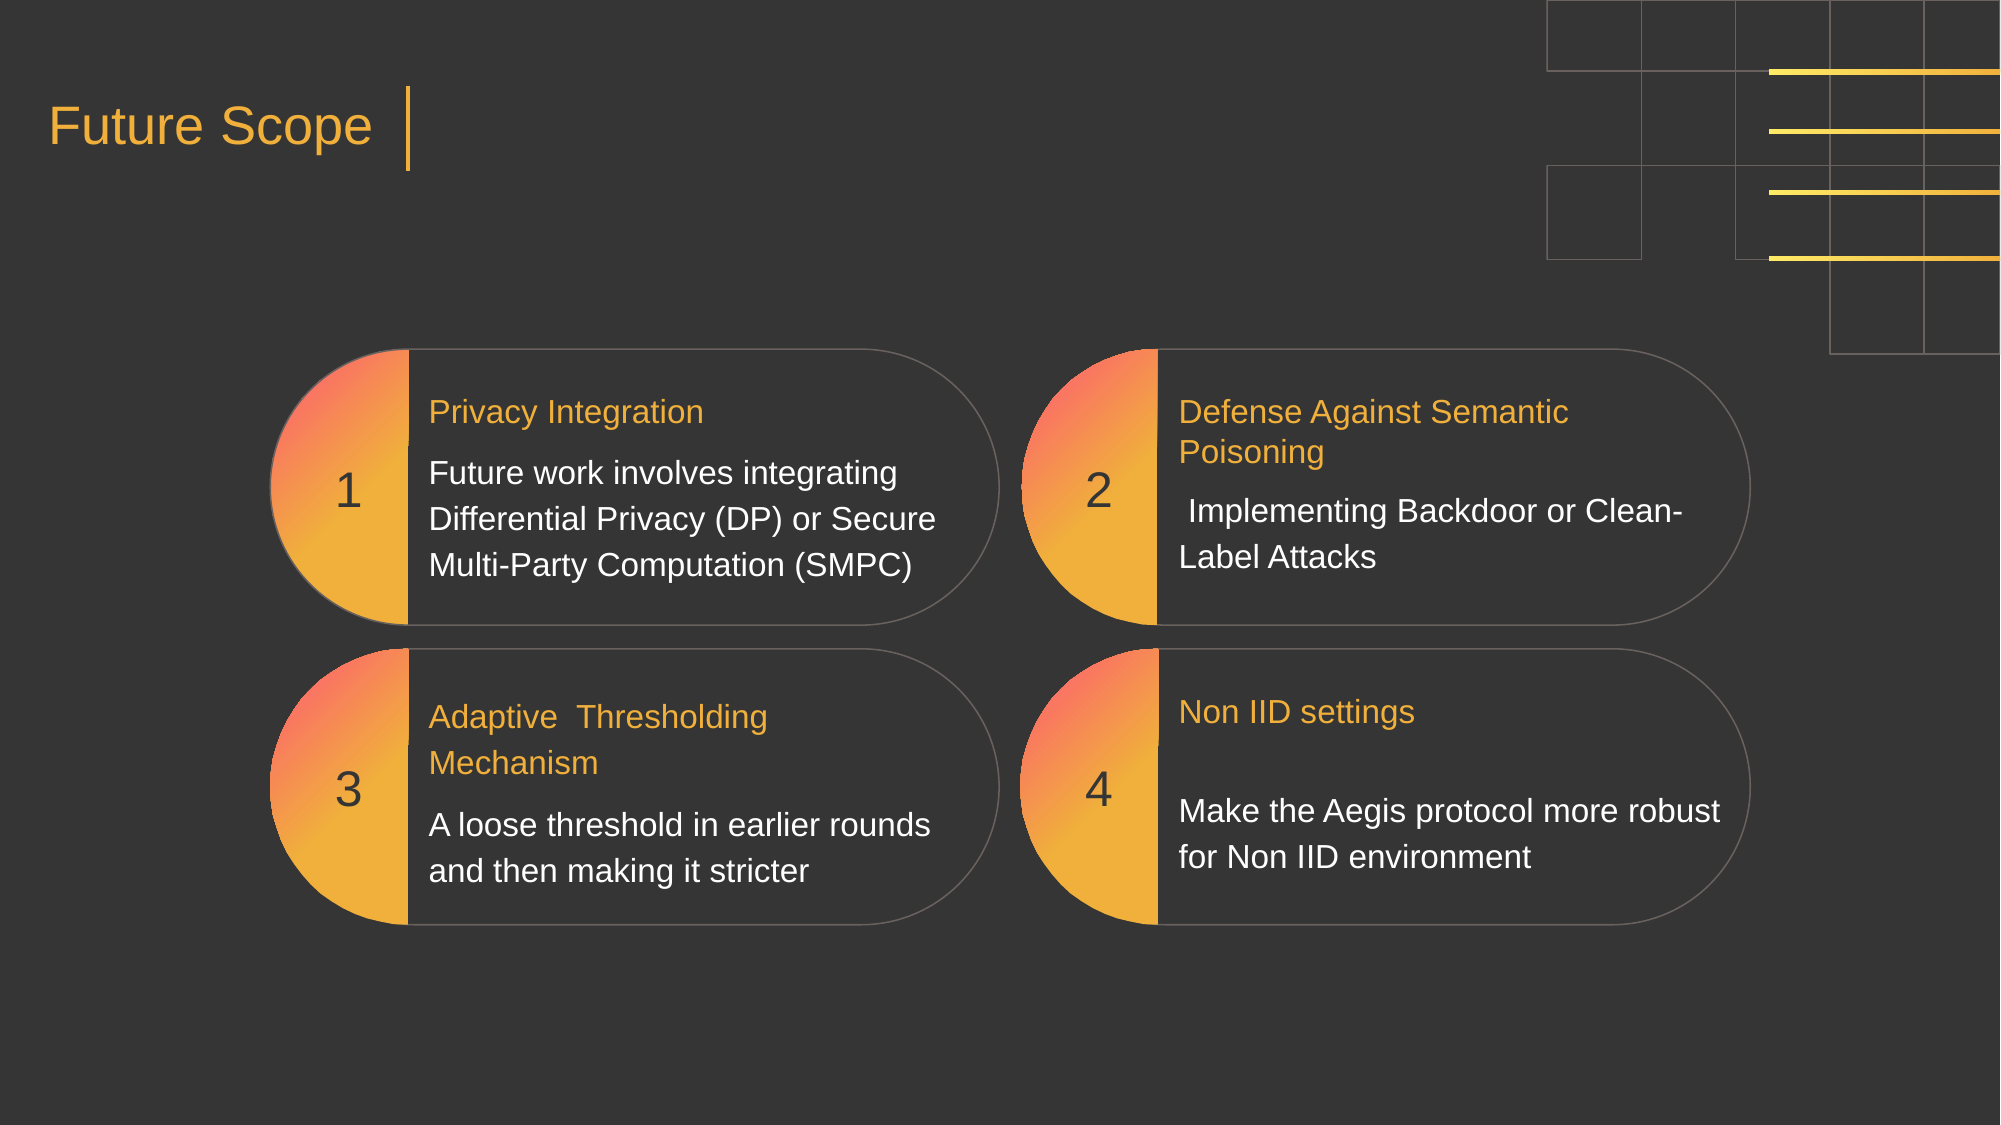

Future Scope

Privacy Integration
Defense Against Semantic Poisoning
1
2
Future work involves integrating Differential Privacy (DP) or Secure Multi-Party Computation (SMPC)
 Implementing Backdoor or Clean-Label Attacks

Adaptive  Thresholding Mechanism
Non IID settings
3
4
Make the Aegis protocol more robust for Non IID environment
A loose threshold in earlier rounds and then making it stricter